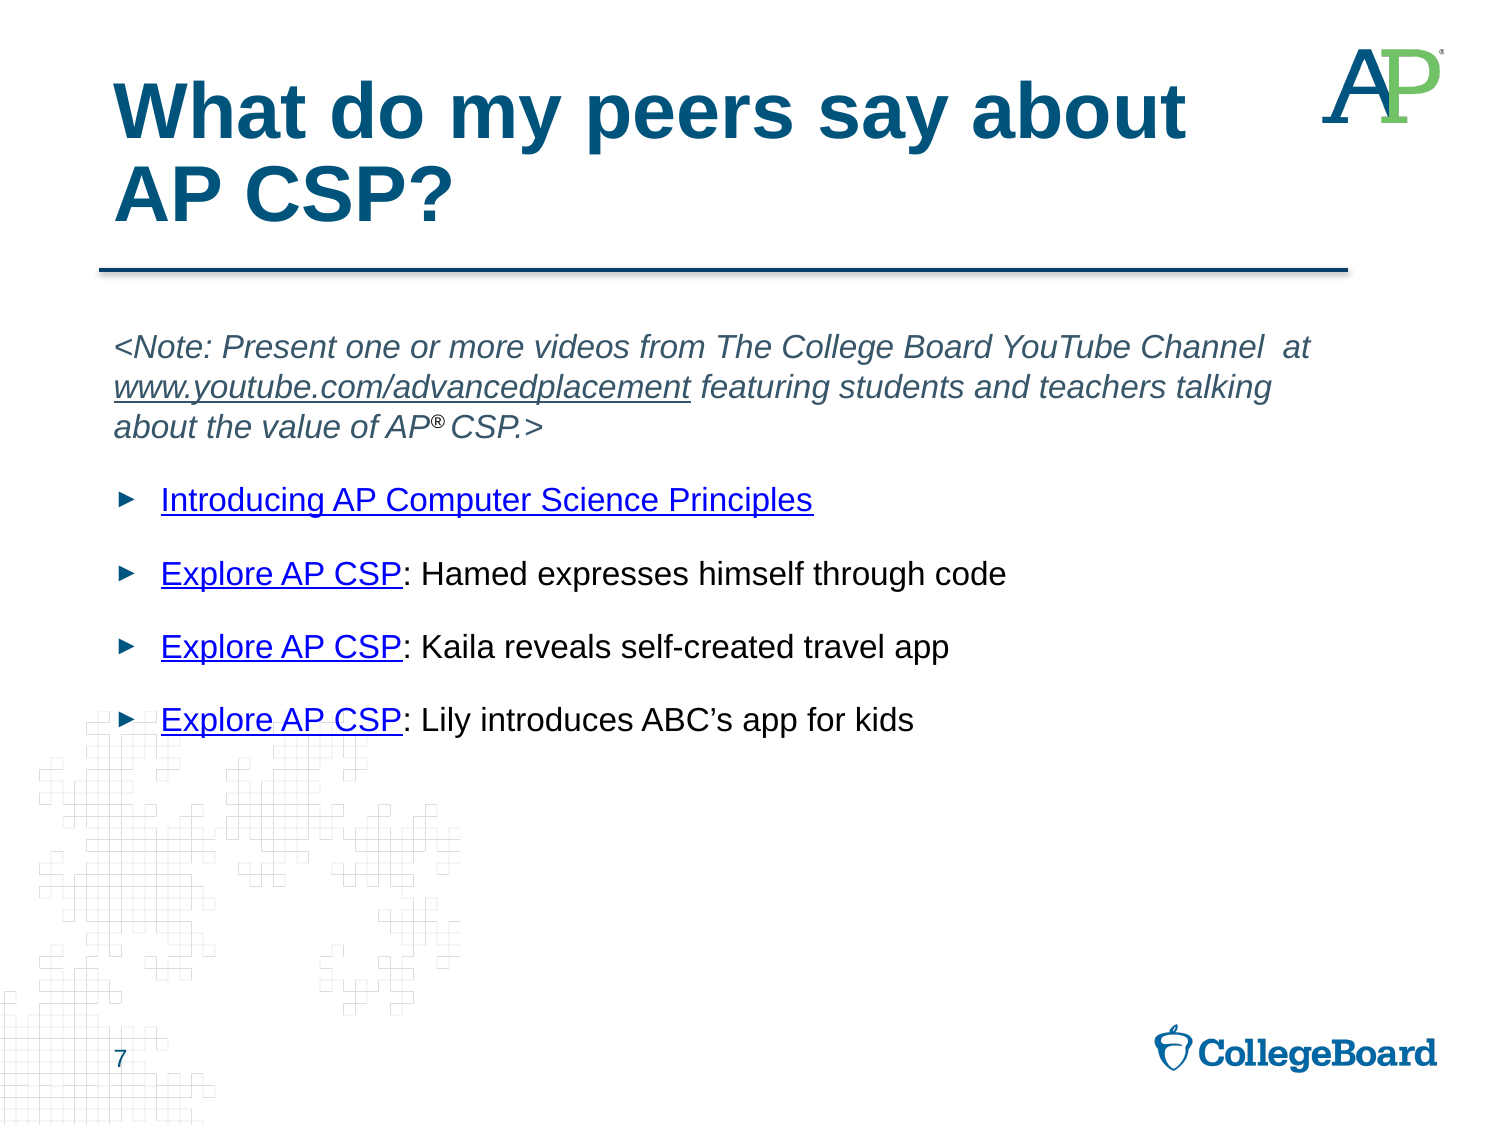

# What do my peers say about AP CSP?
<Note: Present one or more videos from The College Board YouTube Channel  at www.youtube.com/advancedplacement featuring students and teachers talking about the value of AP® CSP.>
Introducing AP Computer Science Principles
Explore AP CSP: Hamed expresses himself through code
Explore AP CSP: Kaila reveals self-created travel app
Explore AP CSP: Lily introduces ABC’s app for kids
7